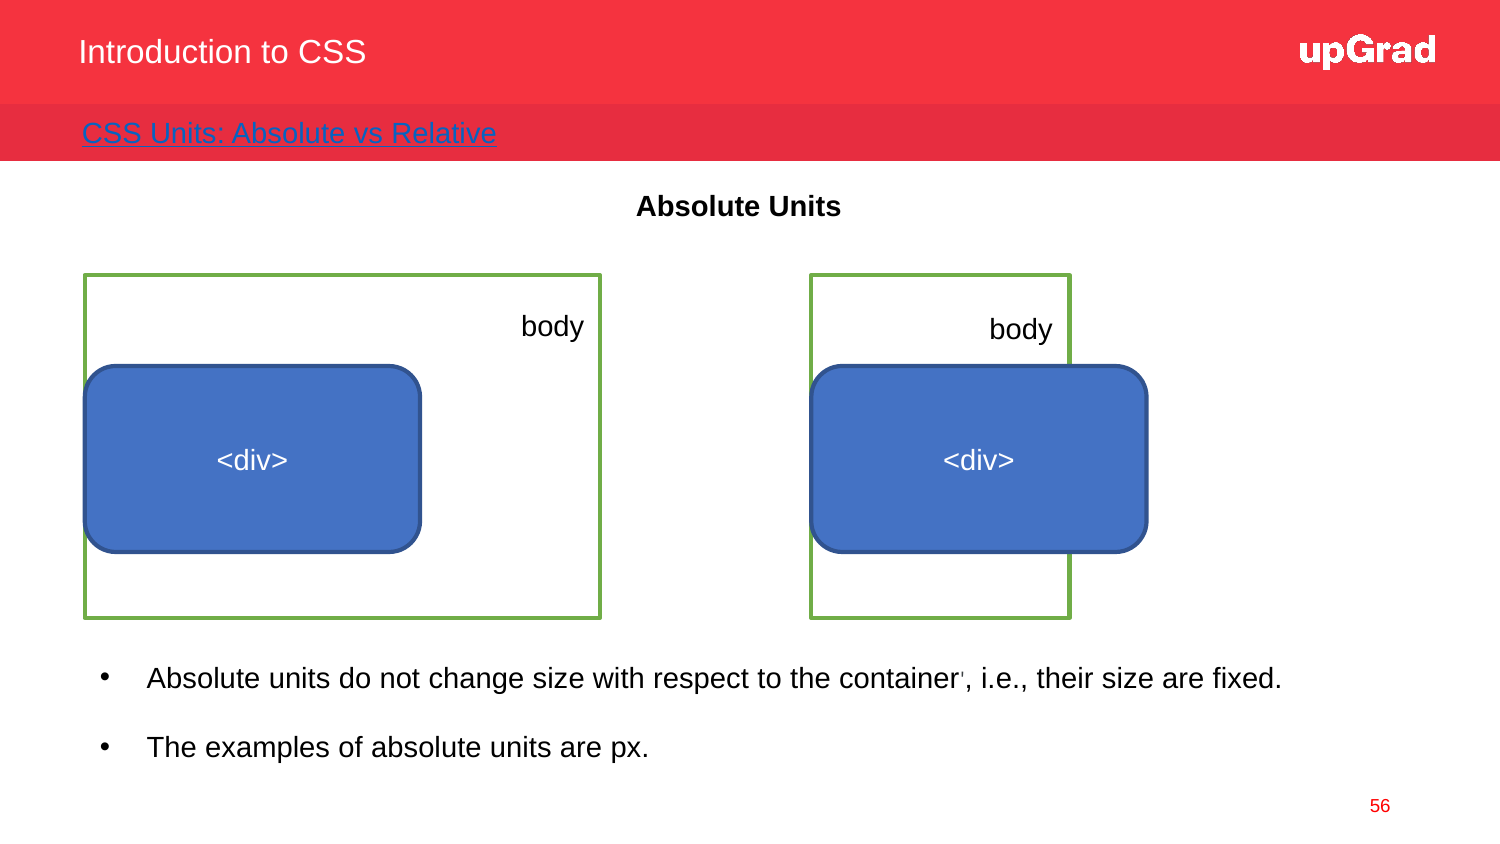

Introduction to CSS

CSS Units: Absolute vs Relative
Absolute Units
body

body
body
<div>
<div>
Absolute units do not change size with respect to the container', i.e., their size are fixed.

The examples of absolute units are px.
56